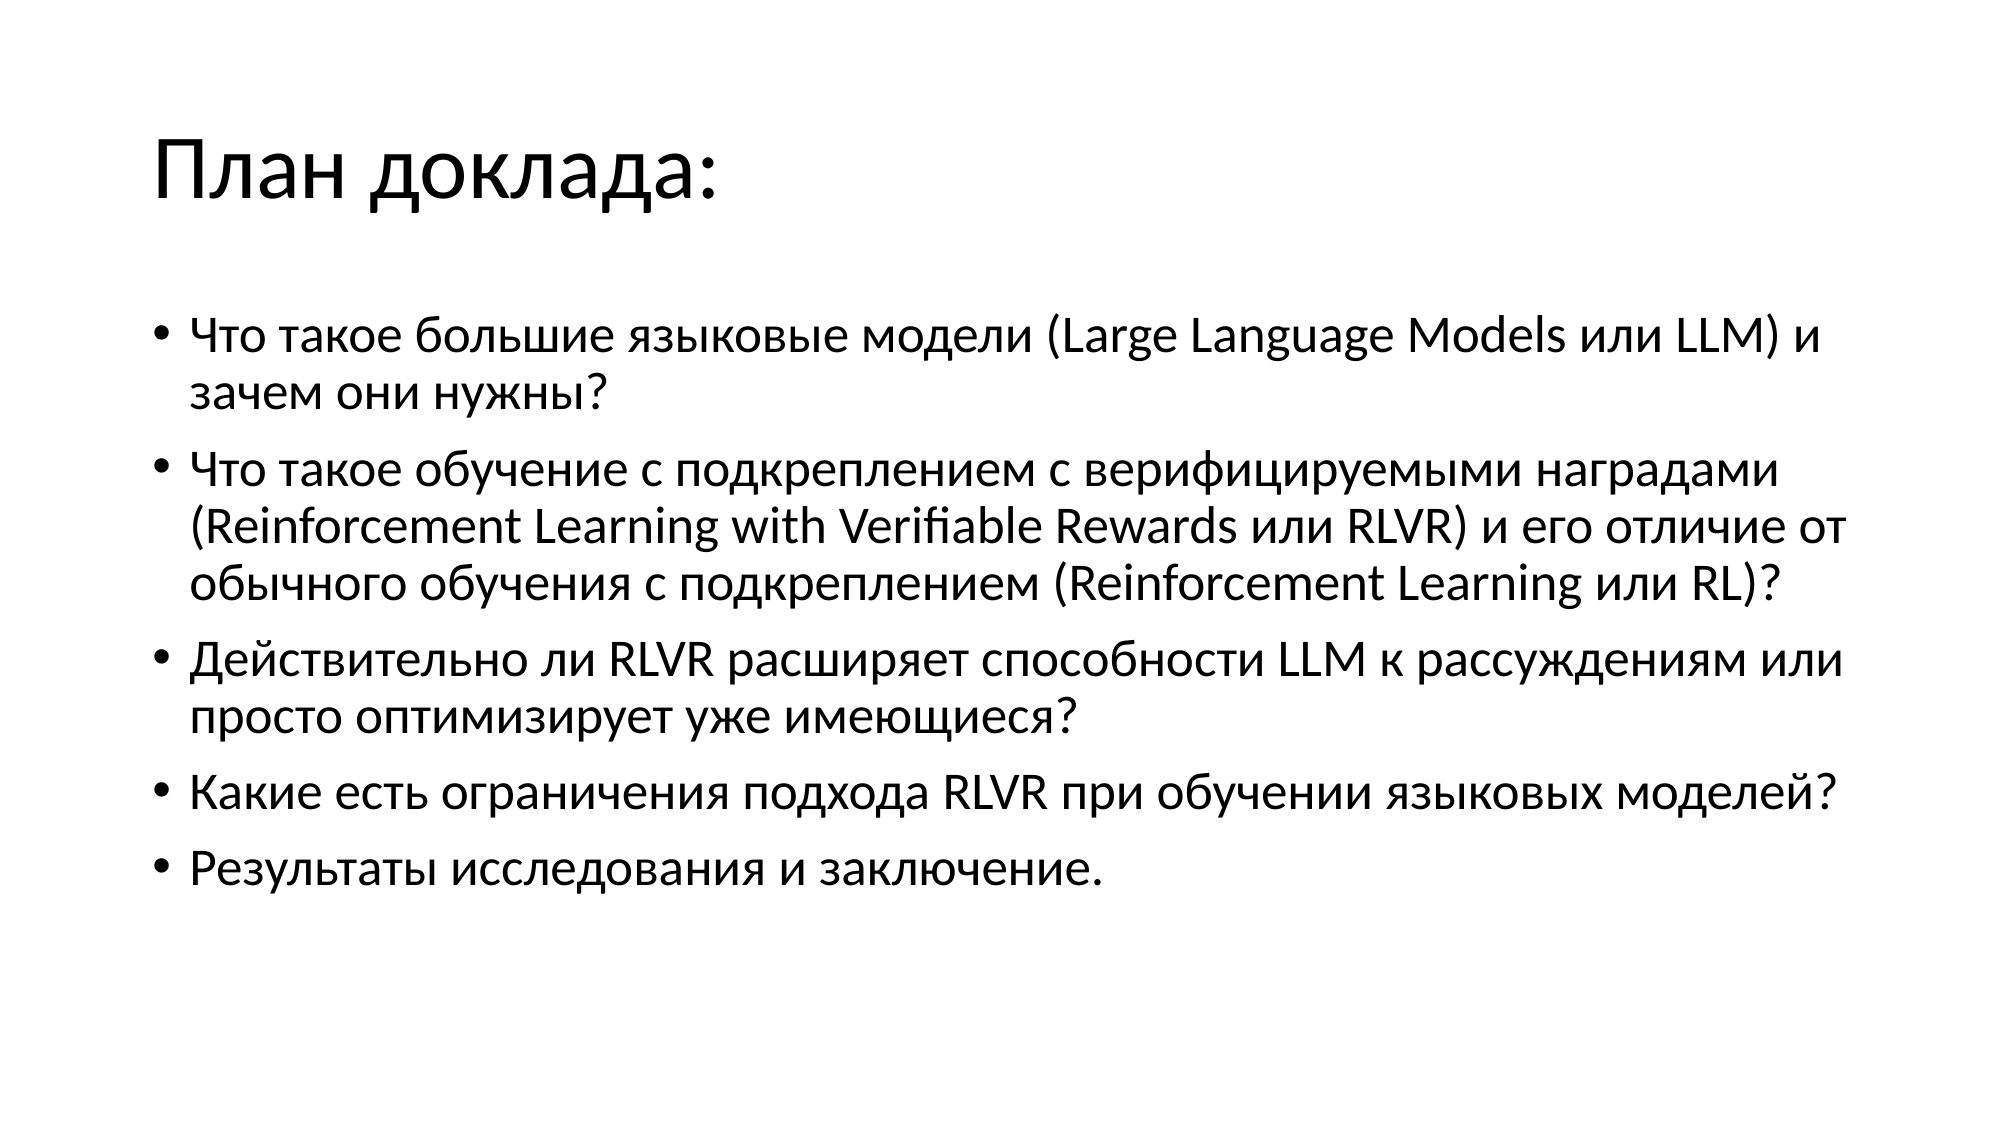

# План доклада:
Что такое большие языковые модели (Large Language Models или LLM) и зачем они нужны?
Что такое обучение с подкреплением с верифицируемыми наградами (Reinforcement Learning with Verifiable Rewards или RLVR) и его отличие от обычного обучения с подкреплением (Reinforcement Learning или RL)?
Действительно ли RLVR расширяет способности LLM к рассуждениям или просто оптимизирует уже имеющиеся?
Какие есть ограничения подхода RLVR при обучении языковых моделей?
Результаты исследования и заключение.